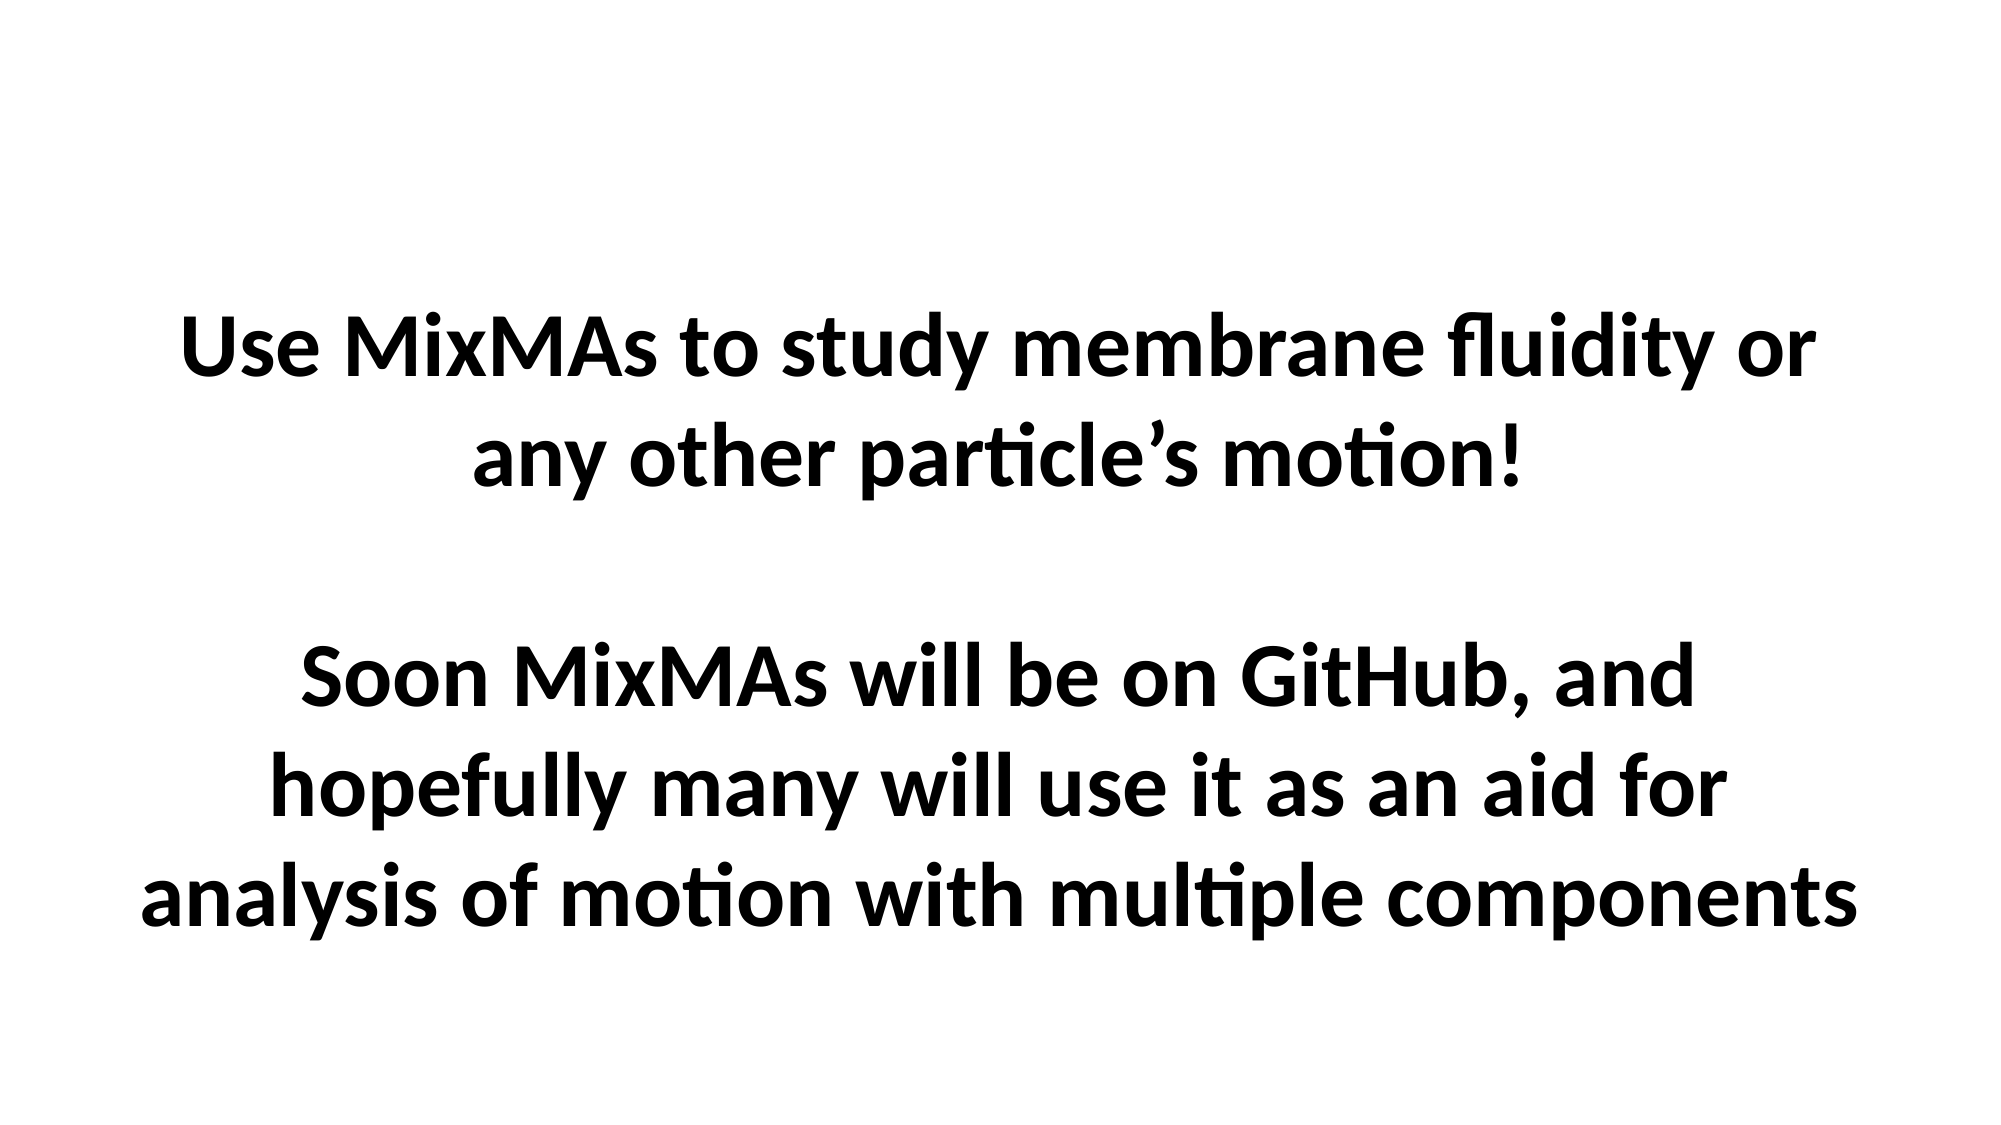

Use MixMAs to study membrane fluidity or any other particle’s motion!

Soon MixMAs will be on GitHub, and hopefully many will use it as an aid for analysis of motion with multiple components